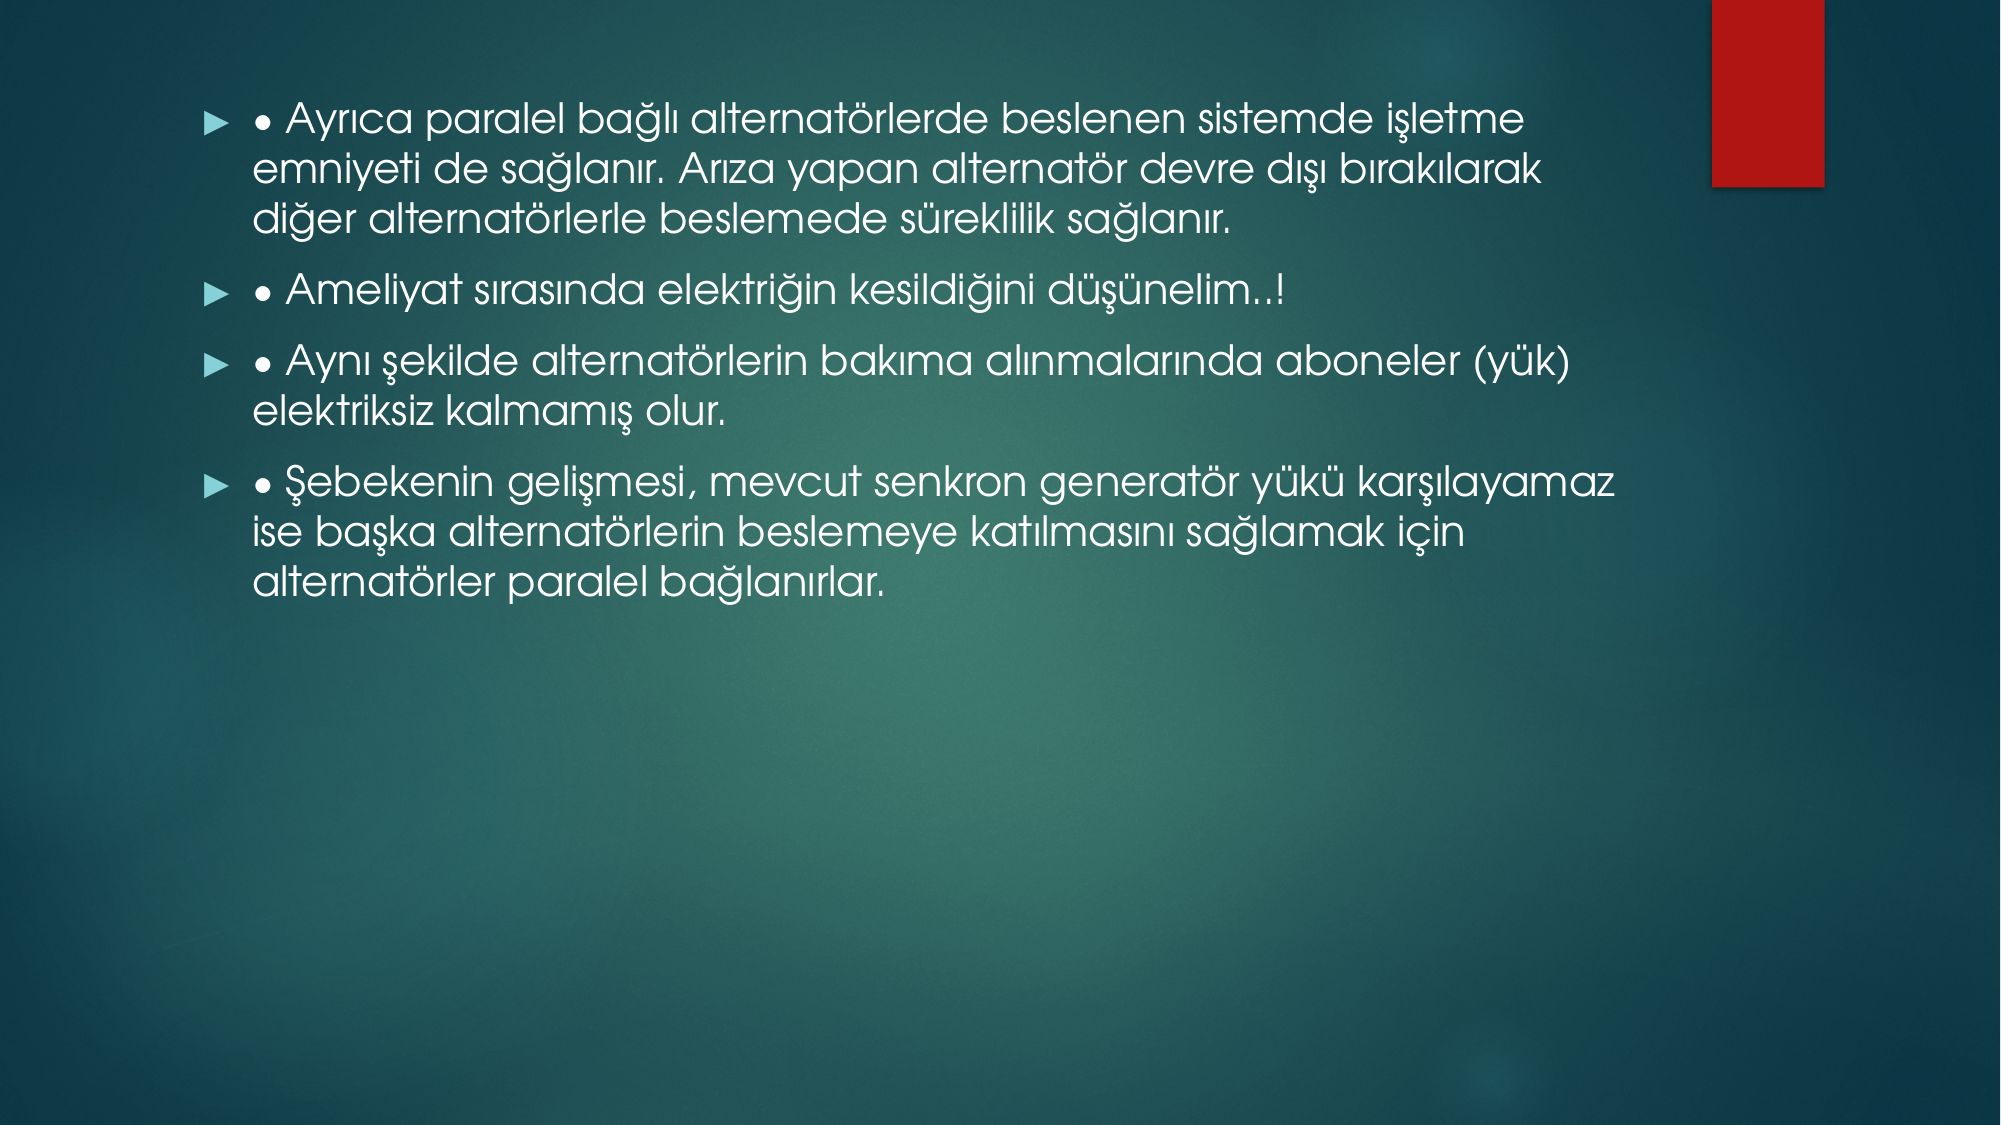

• Ayrıca paralel bağlı alternatörlerde beslenen sistemde işletme emniyeti de sağlanır. Arıza yapan alternatör devre dışı bırakılarak diğer alternatörlerle beslemede süreklilik sağlanır.
• Ameliyat sırasında elektriğin kesildiğini düşünelim..!
• Aynı şekilde alternatörlerin bakıma alınmalarında aboneler (yük) elektriksiz kalmamış olur.
• Şebekenin gelişmesi, mevcut senkron generatör yükü karşılayamaz ise başka alternatörlerin beslemeye katılmasını sağlamak için alternatörler paralel bağlanırlar.